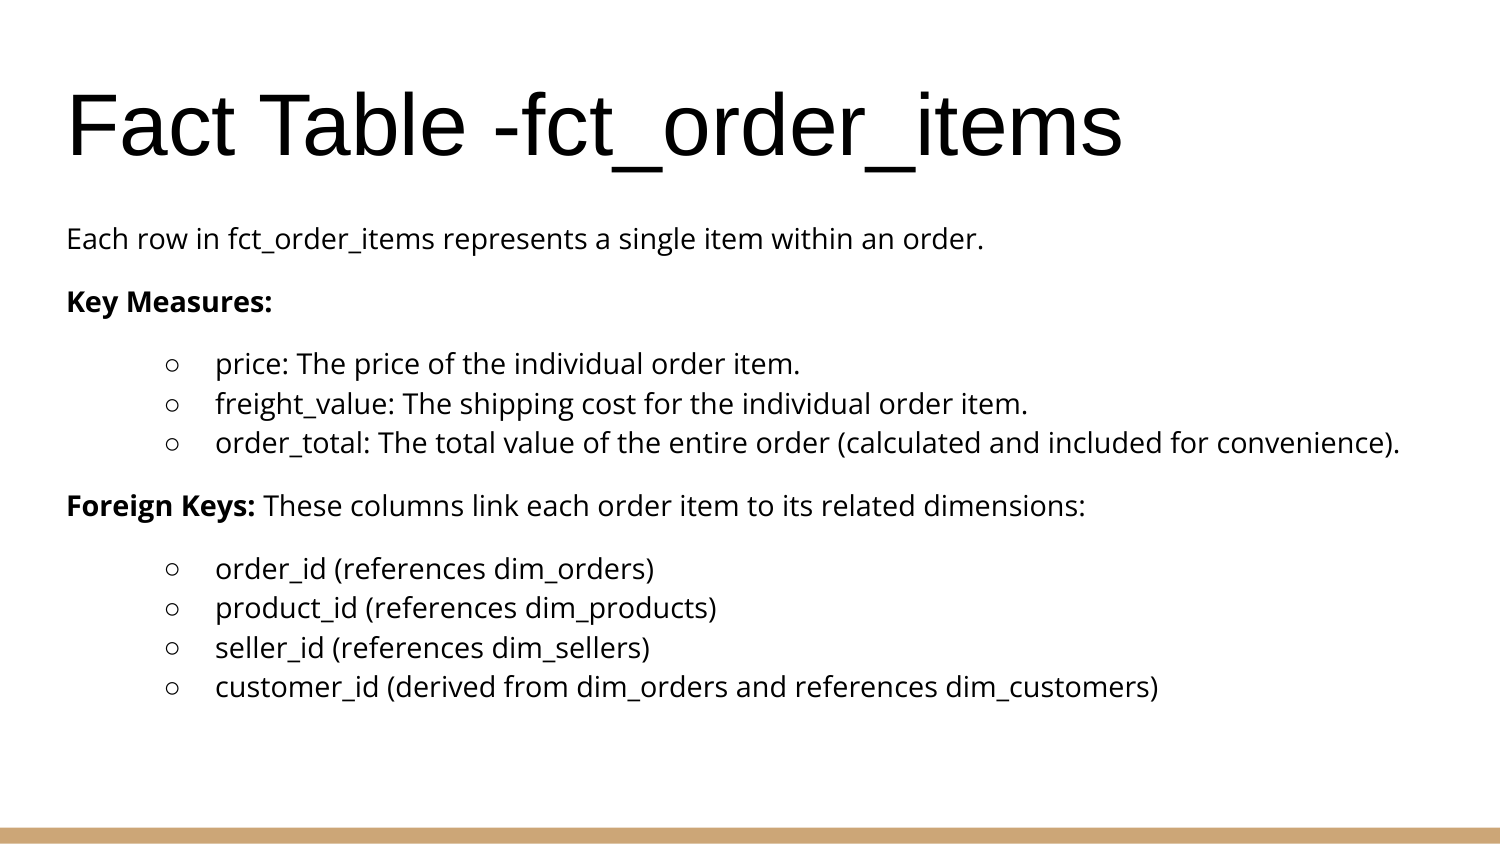

# Fact Table -fct_order_items
Each row in fct_order_items represents a single item within an order.
Key Measures:
price: The price of the individual order item.
freight_value: The shipping cost for the individual order item.
order_total: The total value of the entire order (calculated and included for convenience).
Foreign Keys: These columns link each order item to its related dimensions:
order_id (references dim_orders)
product_id (references dim_products)
seller_id (references dim_sellers)
customer_id (derived from dim_orders and references dim_customers)